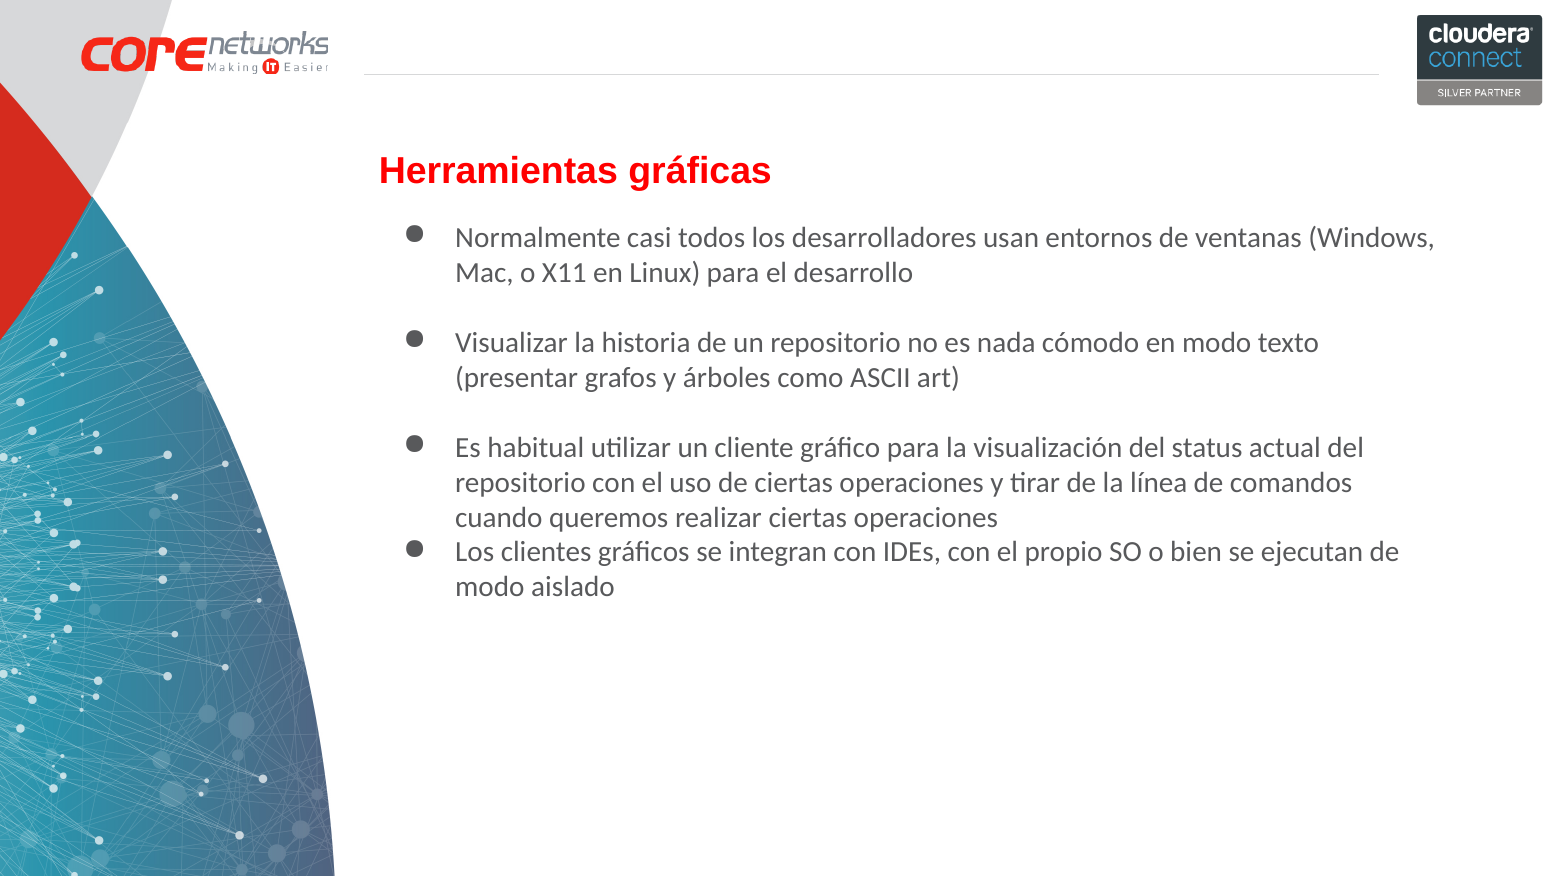

Herramientas gráficas
Normalmente casi todos los desarrolladores usan entornos de ventanas (Windows, Mac, o X11 en Linux) para el desarrollo
Visualizar la historia de un repositorio no es nada cómodo en modo texto (presentar grafos y árboles como ASCII art)
Es habitual utilizar un cliente gráfico para la visualización del status actual del repositorio con el uso de ciertas operaciones y tirar de la línea de comandos cuando queremos realizar ciertas operaciones
Los clientes gráficos se integran con IDEs, con el propio SO o bien se ejecutan de modo aislado